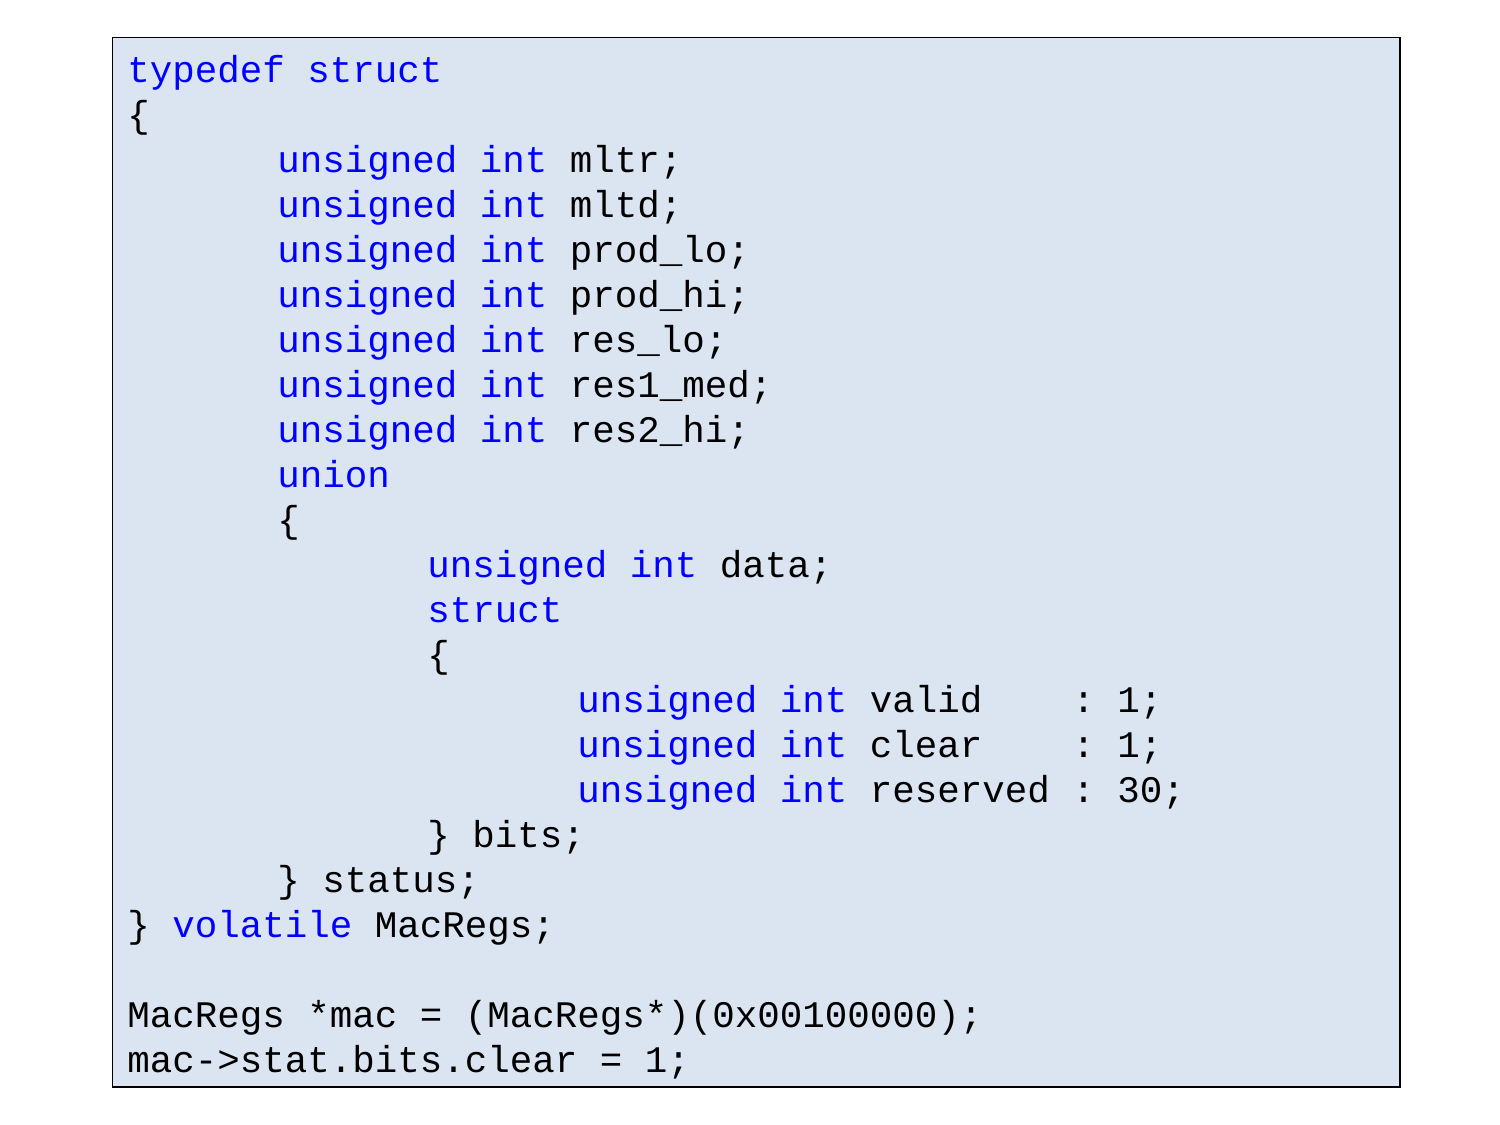

typedef struct
{
	unsigned int mltr;
	unsigned int mltd;
	unsigned int prod_lo;
	unsigned int prod_hi;
	unsigned int res_lo;
	unsigned int res1_med;
	unsigned int res2_hi;
	union
	{
		unsigned int data;
		struct
		{
			unsigned int valid    : 1;
			unsigned int clear    : 1;
			unsigned int reserved : 30;
		} bits;
	} status;
} volatile MacRegs;

MacRegs *mac = (MacRegs*)(0x00100000);
mac->stat.bits.clear = 1;